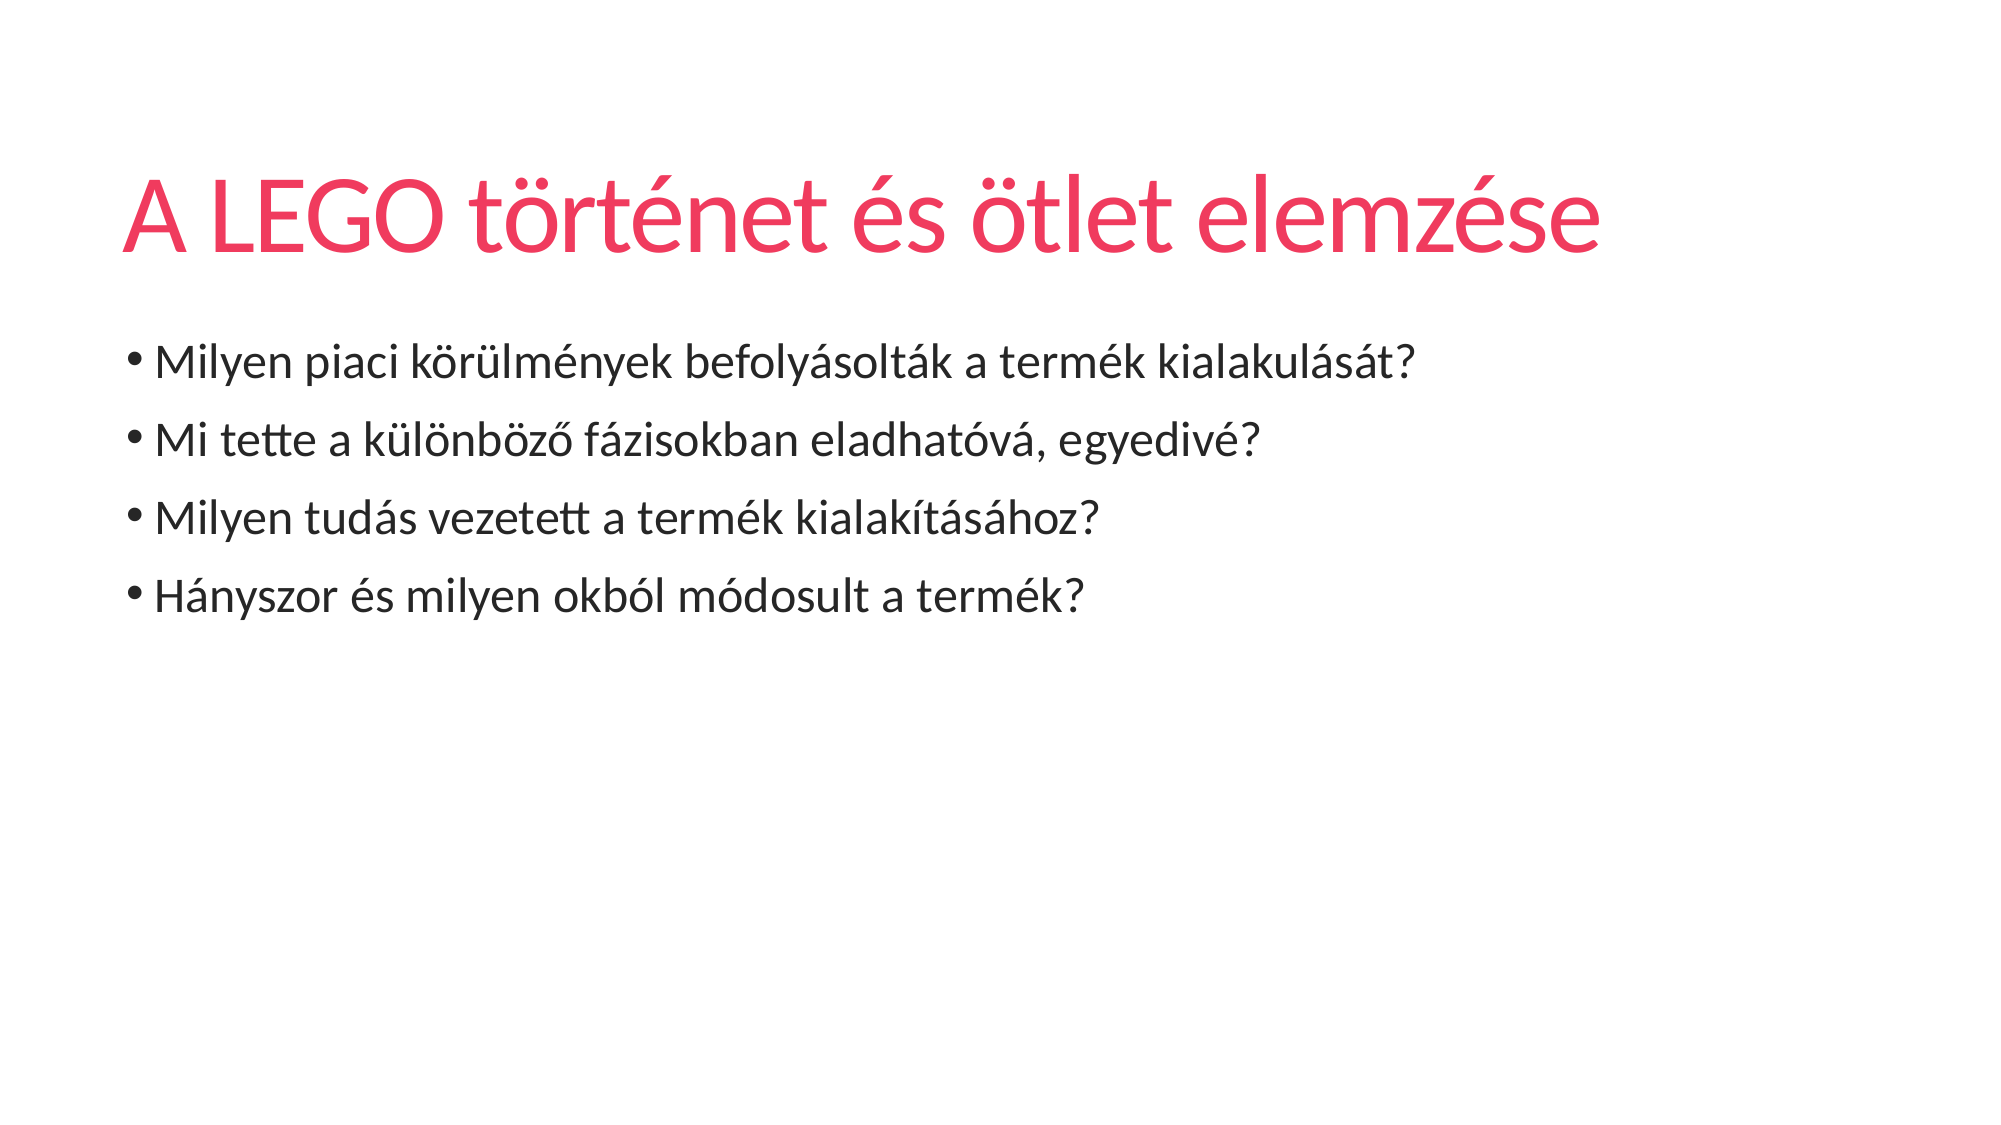

# A LEGO történet és ötlet elemzése
 Milyen piaci körülmények befolyásolták a termék kialakulását?
 Mi tette a különböző fázisokban eladhatóvá, egyedivé?
 Milyen tudás vezetett a termék kialakításához?
 Hányszor és milyen okból módosult a termék?